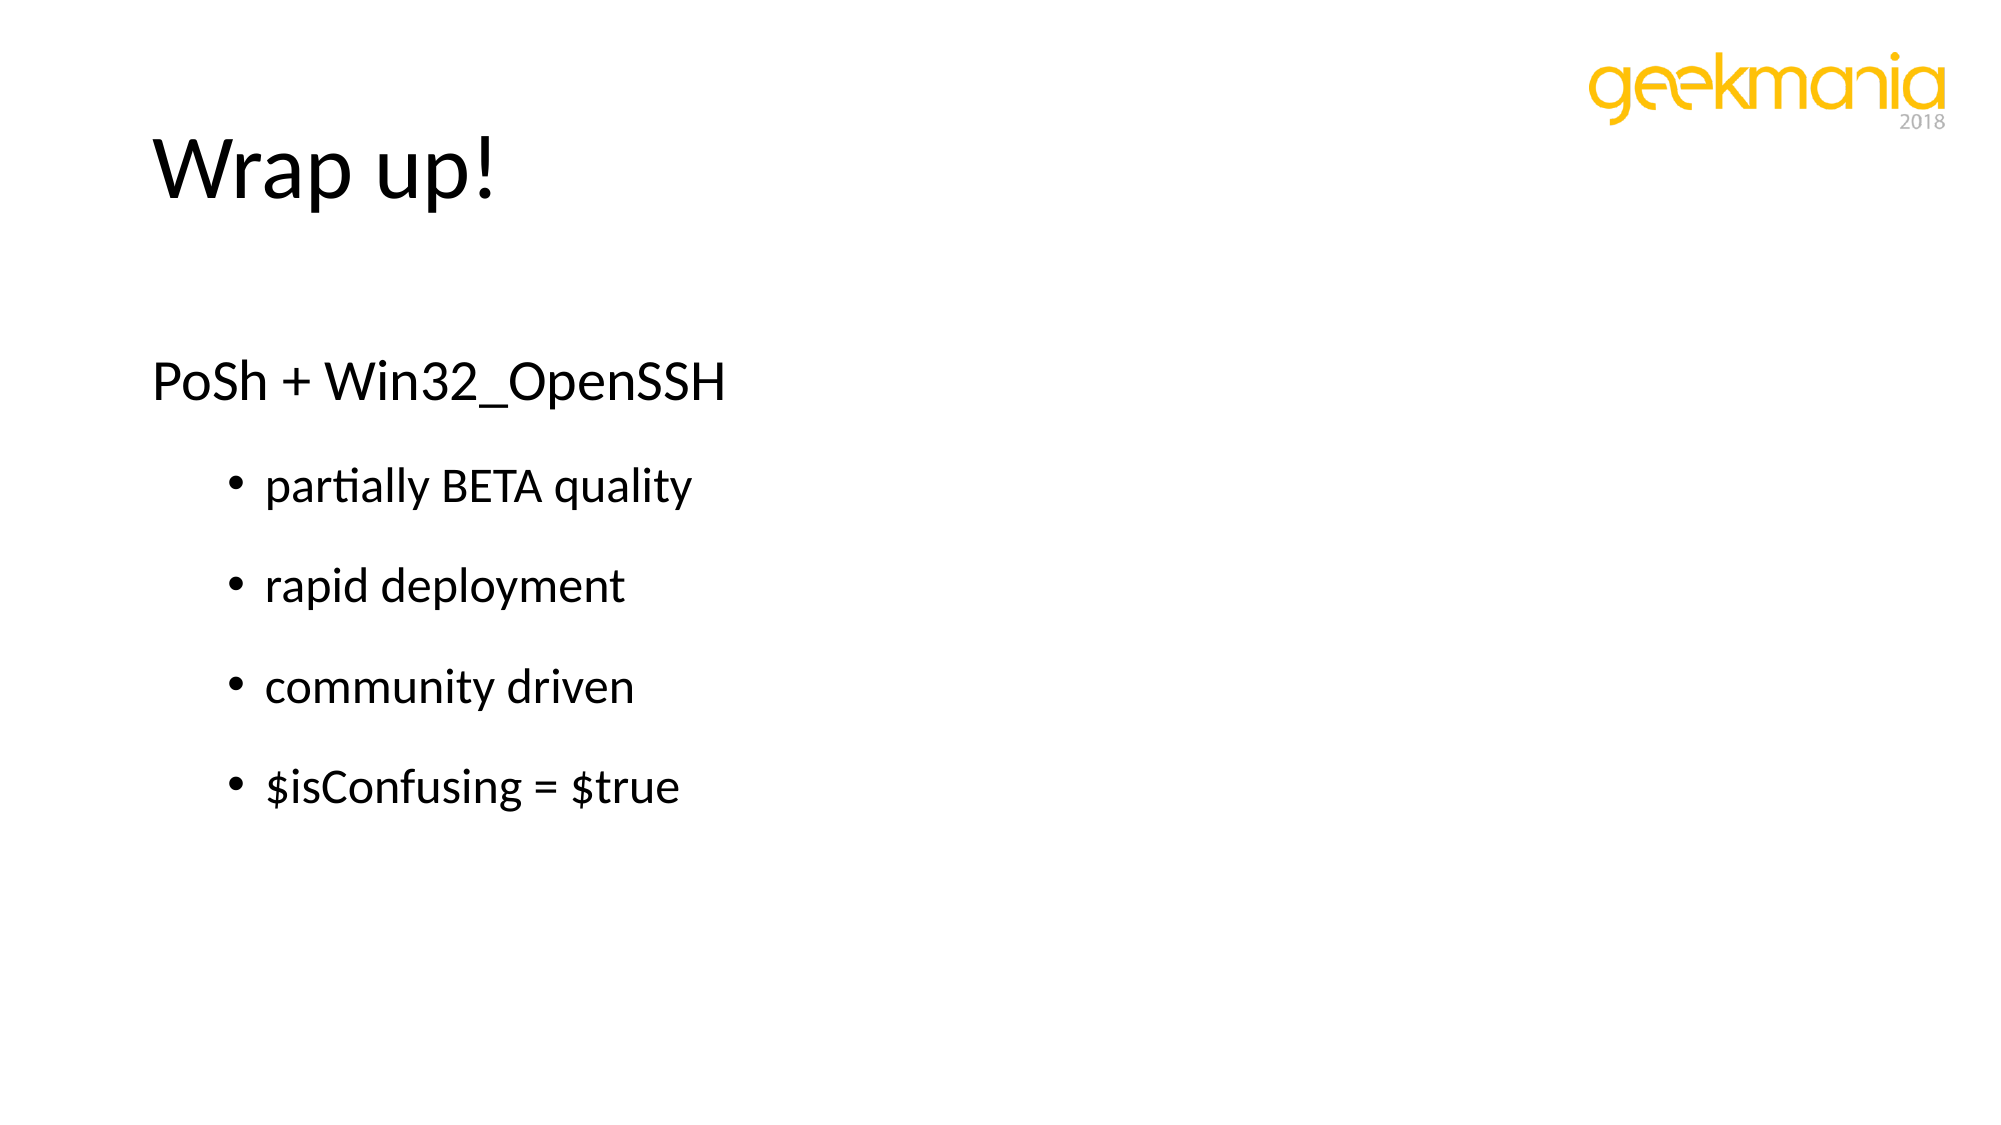

Wrap up!
PoSh + Win32_OpenSSH
partially BETA quality
rapid deployment
community driven
$isConfusing = $true